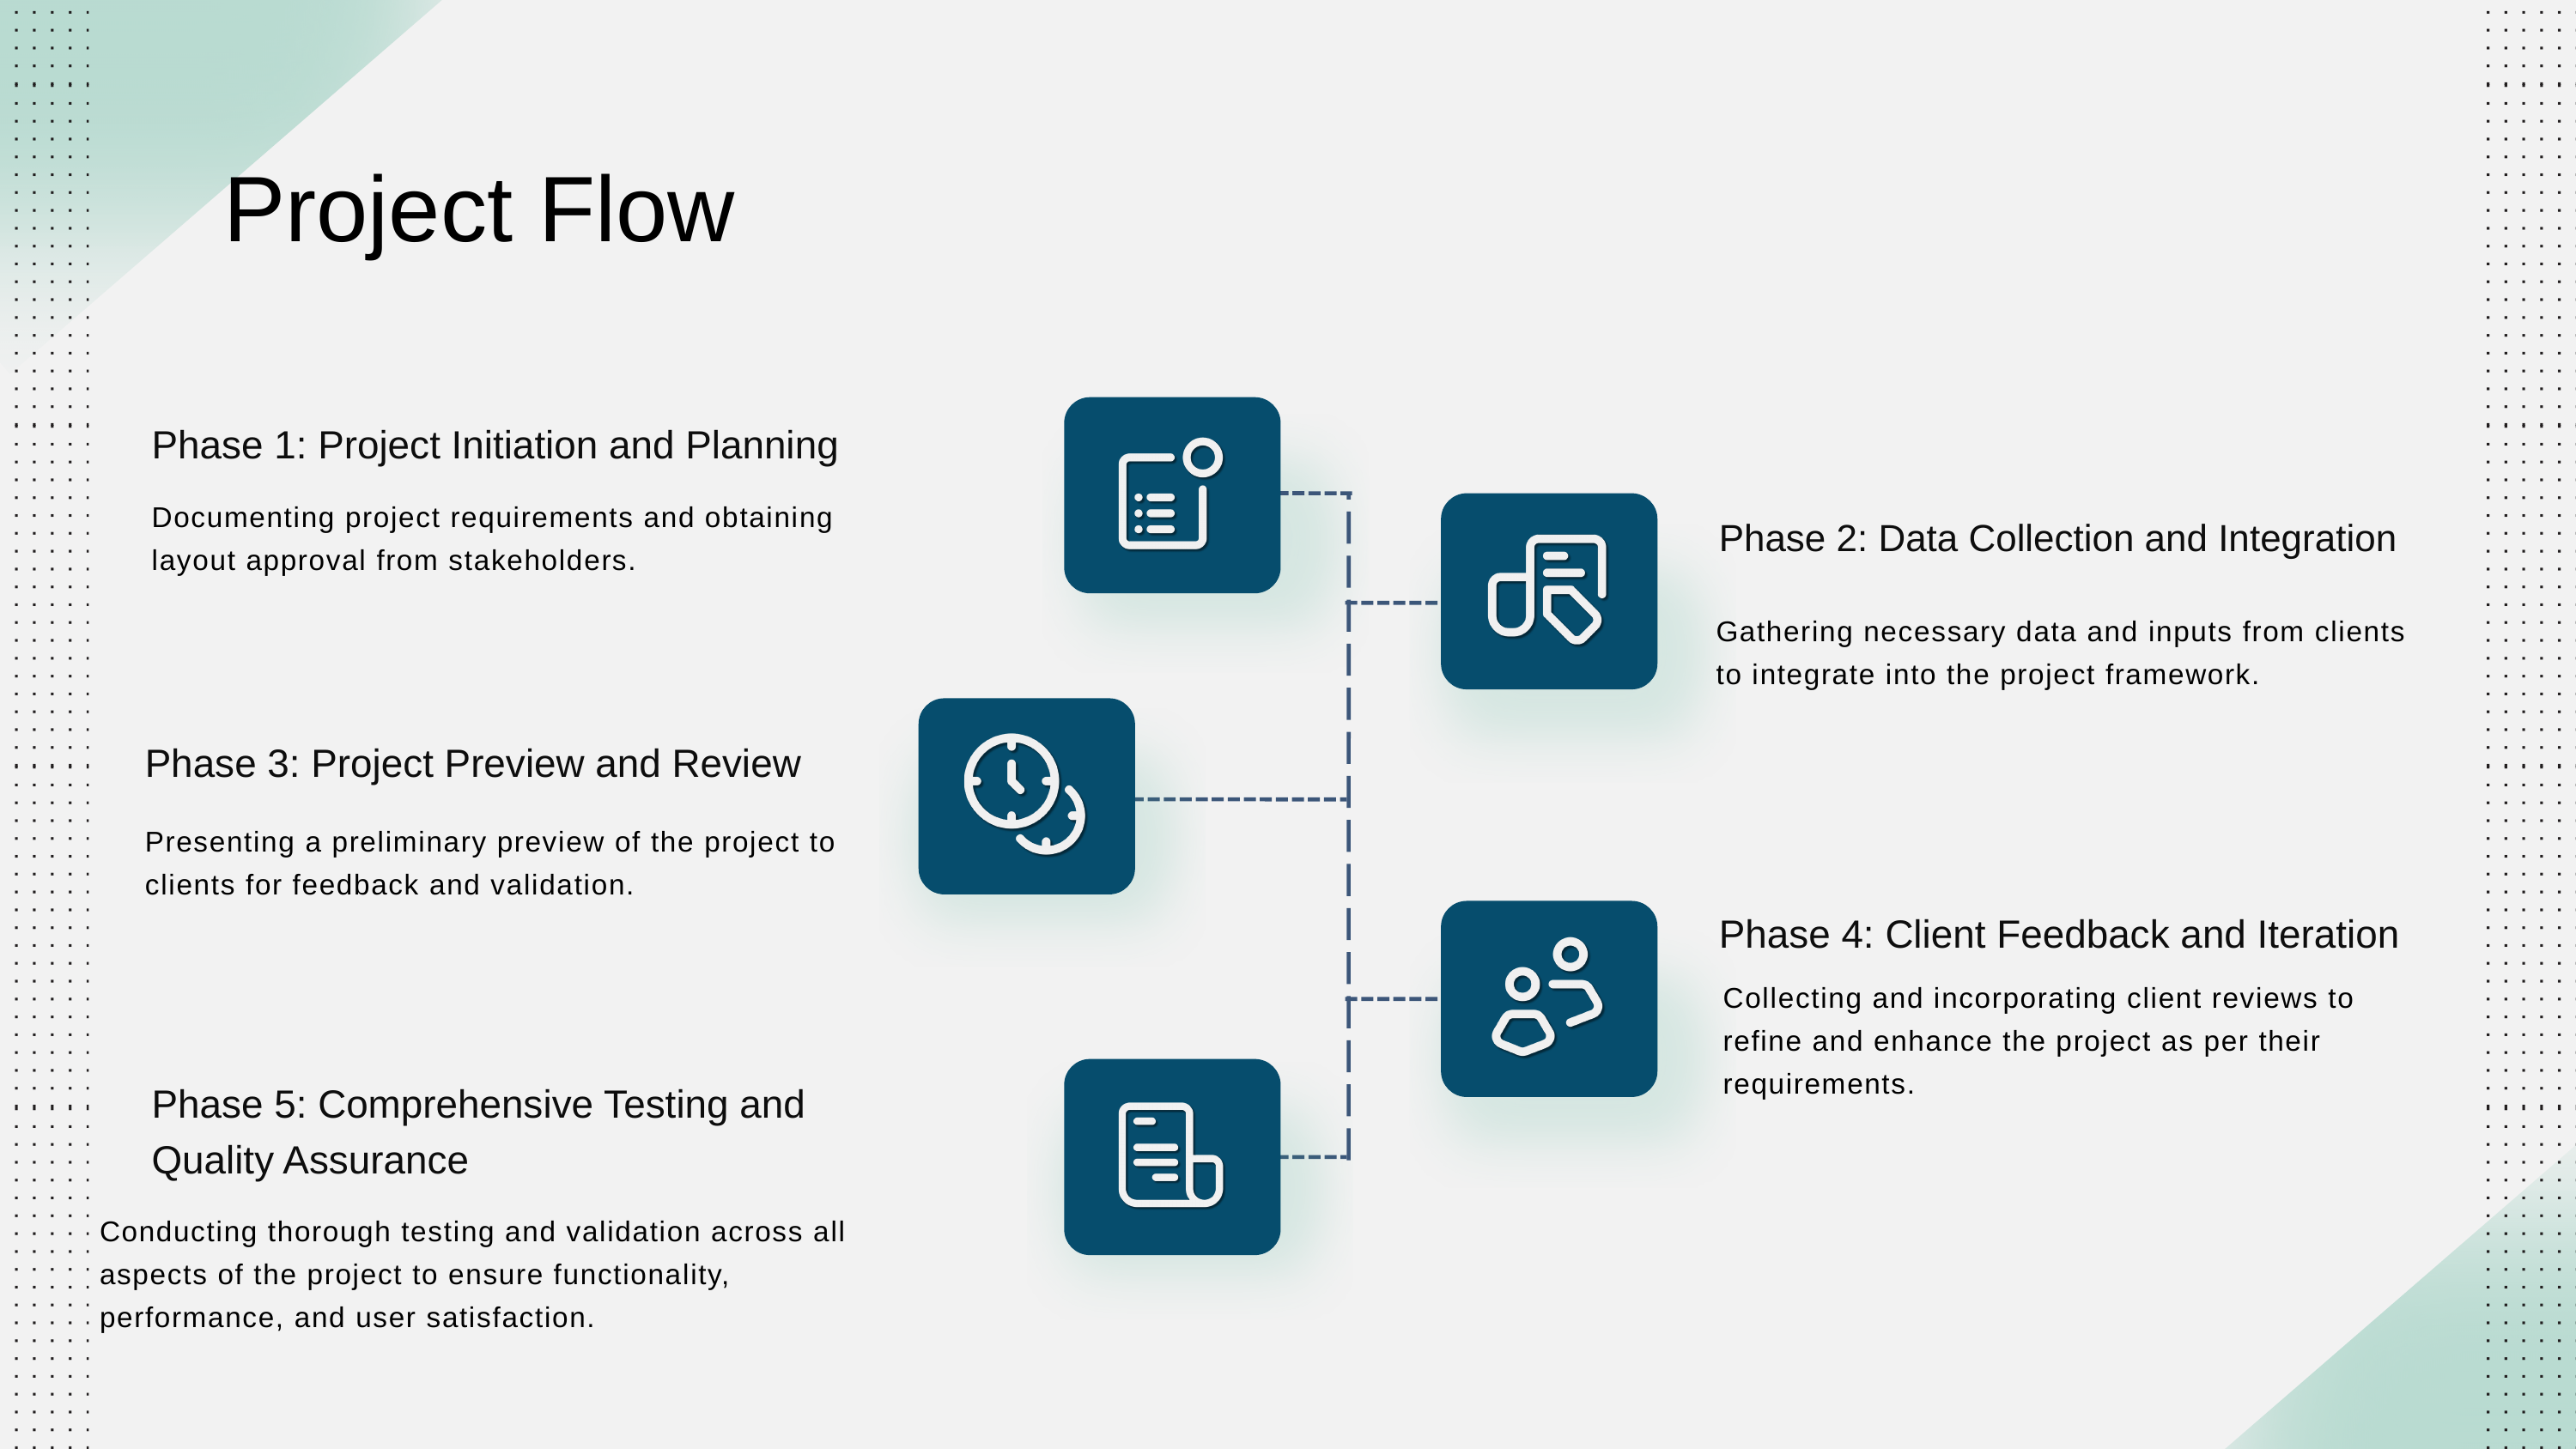

Project Flow

Phase 1: Project Initiation and Planning

Documenting project requirements and obtaining layout approval from stakeholders.

Phase 2: Data Collection and Integration

Gathering necessary data and inputs from clients to integrate into the project framework.

Phase 3: Project Preview and Review

Presenting a preliminary preview of the project to clients for feedback and validation.

Phase 4: Client Feedback and Iteration

Collecting and incorporating client reviews to refine and enhance the project as per their requirements.

Phase 5: Comprehensive Testing and Quality Assurance

Conducting thorough testing and validation across all aspects of the project to ensure functionality, performance, and user satisfaction.